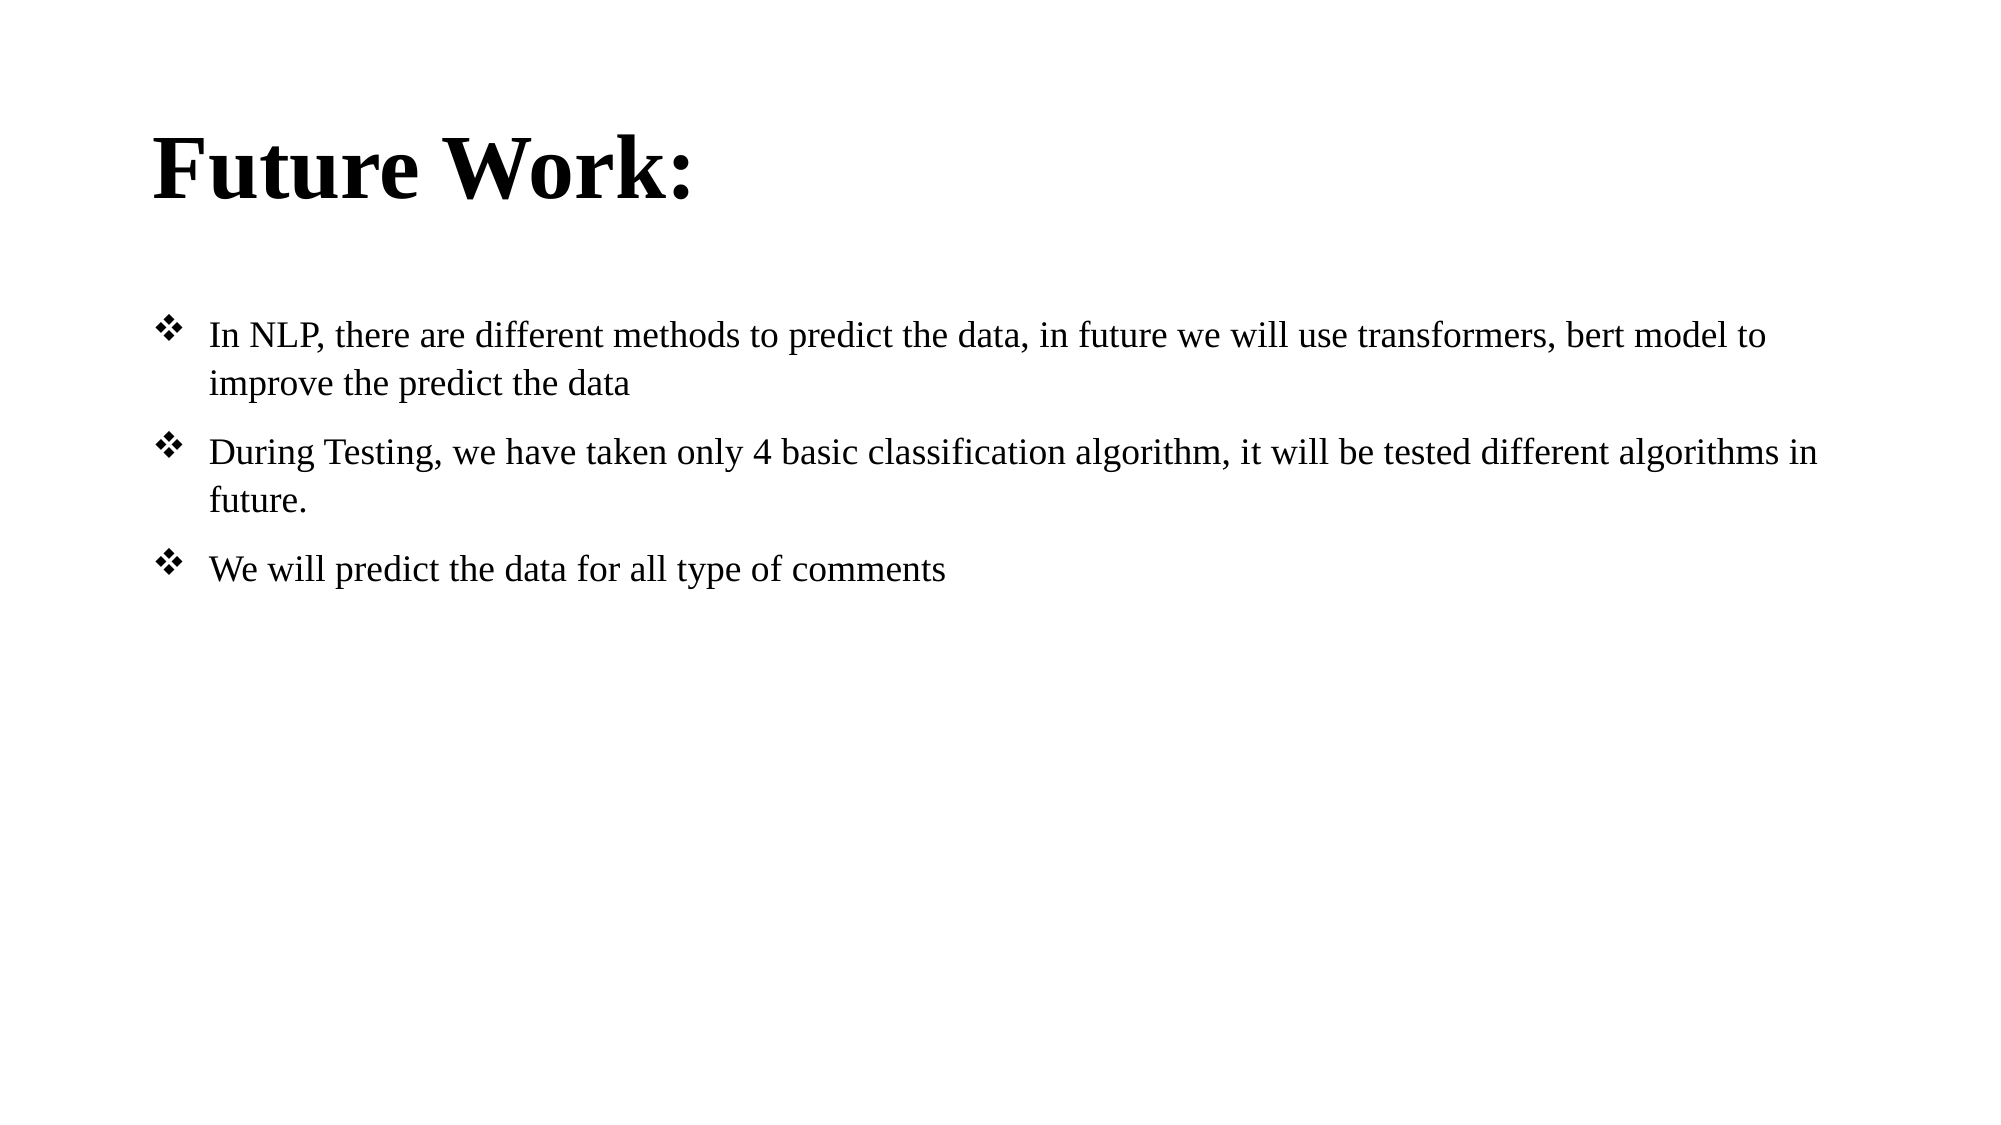

# Future Work:
In NLP, there are different methods to predict the data, in future we will use transformers, bert model to improve the predict the data
During Testing, we have taken only 4 basic classification algorithm, it will be tested different algorithms in future.
We will predict the data for all type of comments